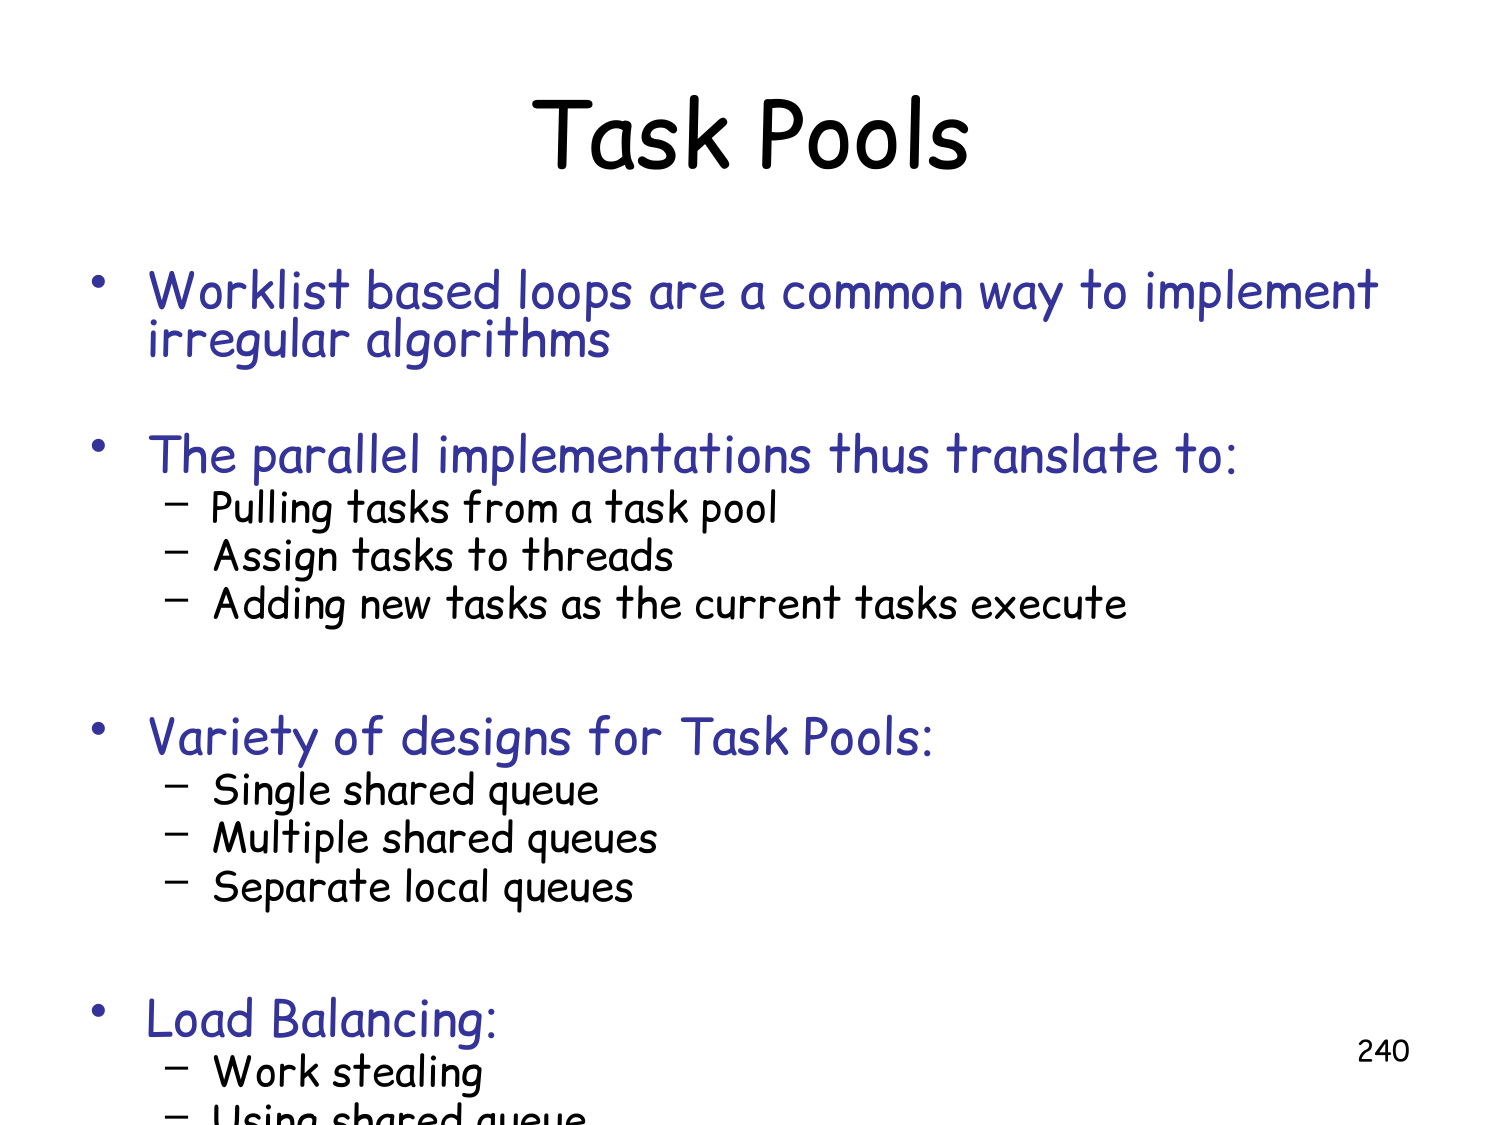

# Task Pools
Worklist based loops are a common way to implement irregular algorithms

The parallel implementations thus translate to:
Pulling tasks from a task pool
Assign tasks to threads
Adding new tasks as the current tasks execute

Variety of designs for Task Pools:
Single shared queue
Multiple shared queues
Separate local queues

Load Balancing:
Work stealing
Using shared queue

240